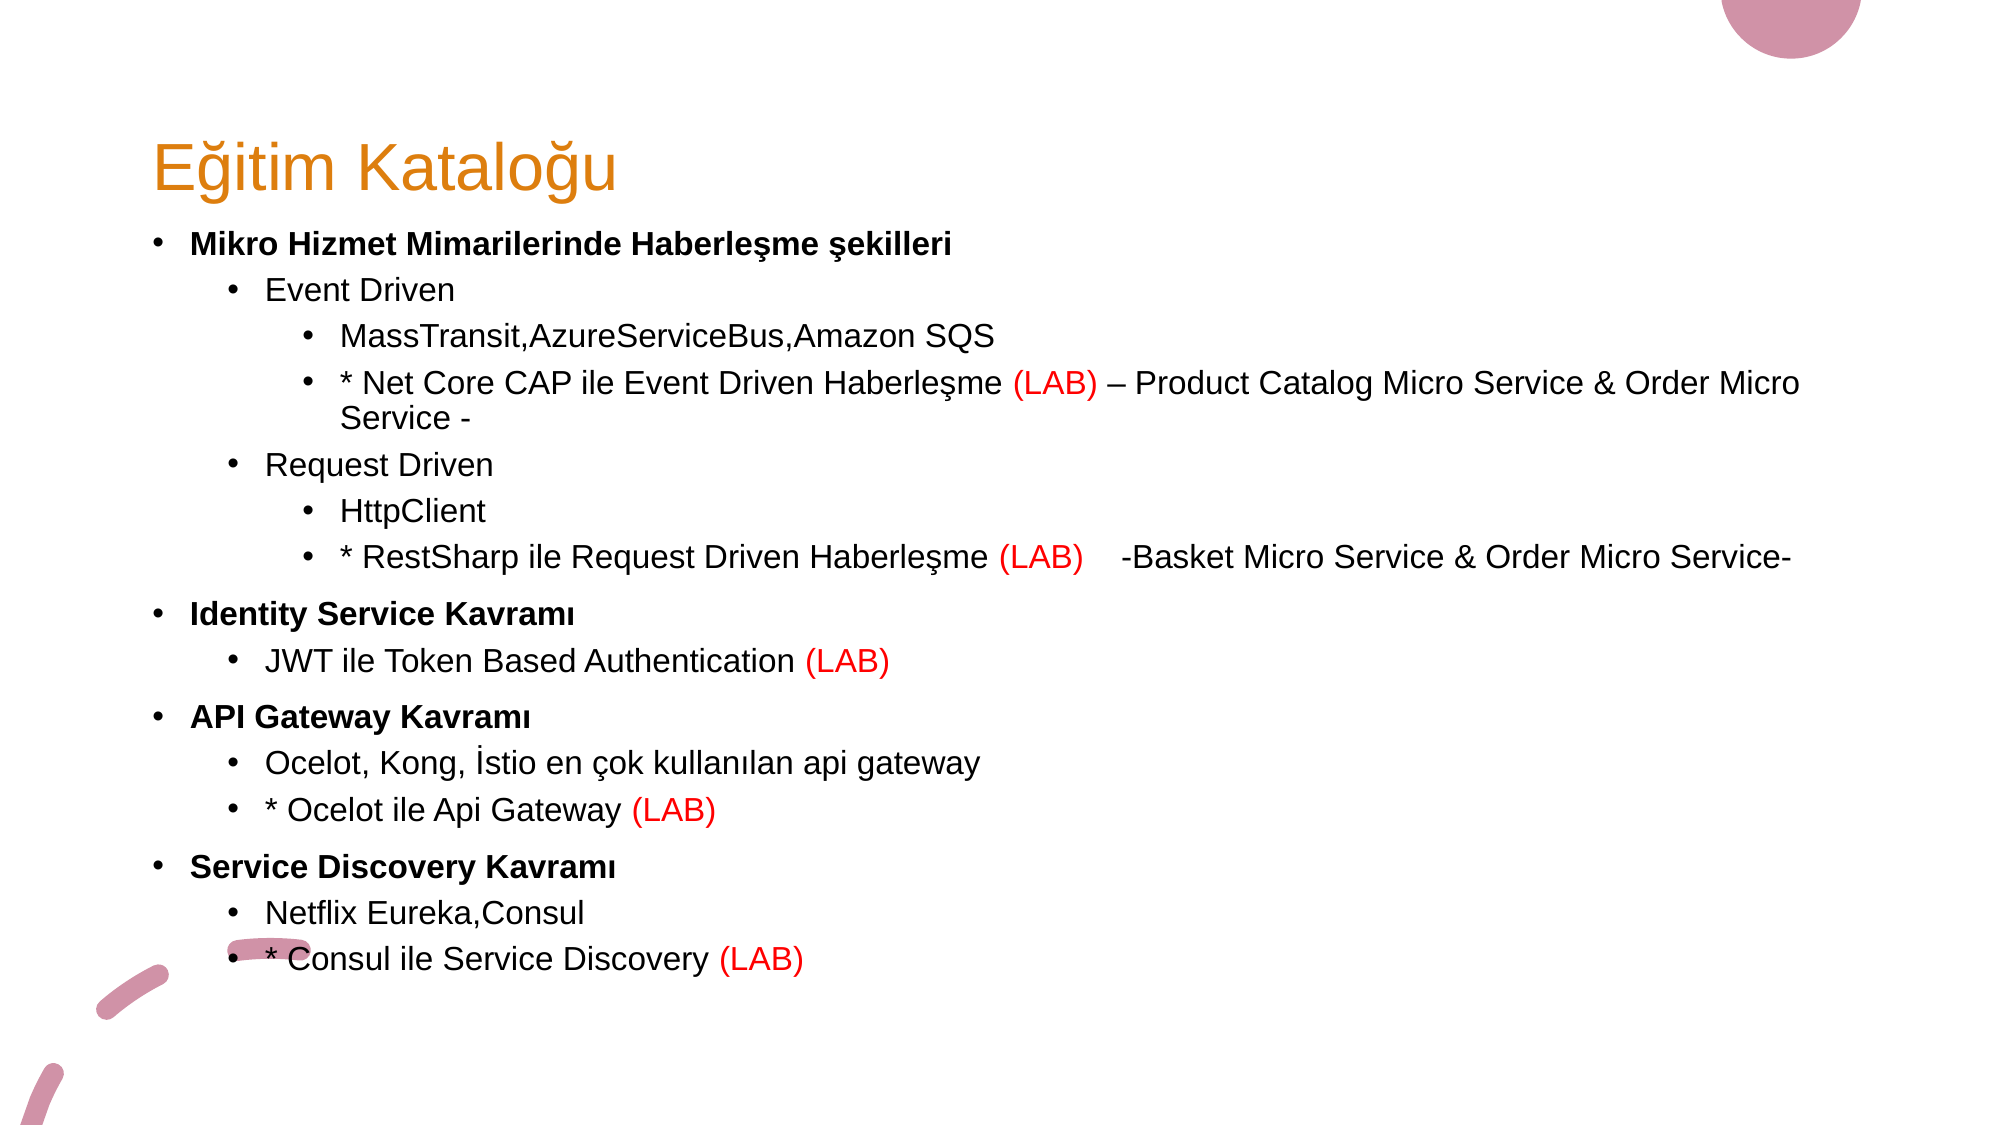

# Eğitim Kataloğu
Mikro Hizmet Mimarilerinde Haberleşme şekilleri
Event Driven
MassTransit,AzureServiceBus,Amazon SQS
* Net Core CAP ile Event Driven Haberleşme (LAB) – Product Catalog Micro Service & Order Micro Service -
Request Driven
HttpClient
* RestSharp ile Request Driven Haberleşme (LAB)    -Basket Micro Service & Order Micro Service-
Identity Service Kavramı
JWT ile Token Based Authentication (LAB)
API Gateway Kavramı
Ocelot, Kong, İstio en çok kullanılan api gateway
* Ocelot ile Api Gateway (LAB)
Service Discovery Kavramı
Netflix Eureka,Consul
* Consul ile Service Discovery (LAB)